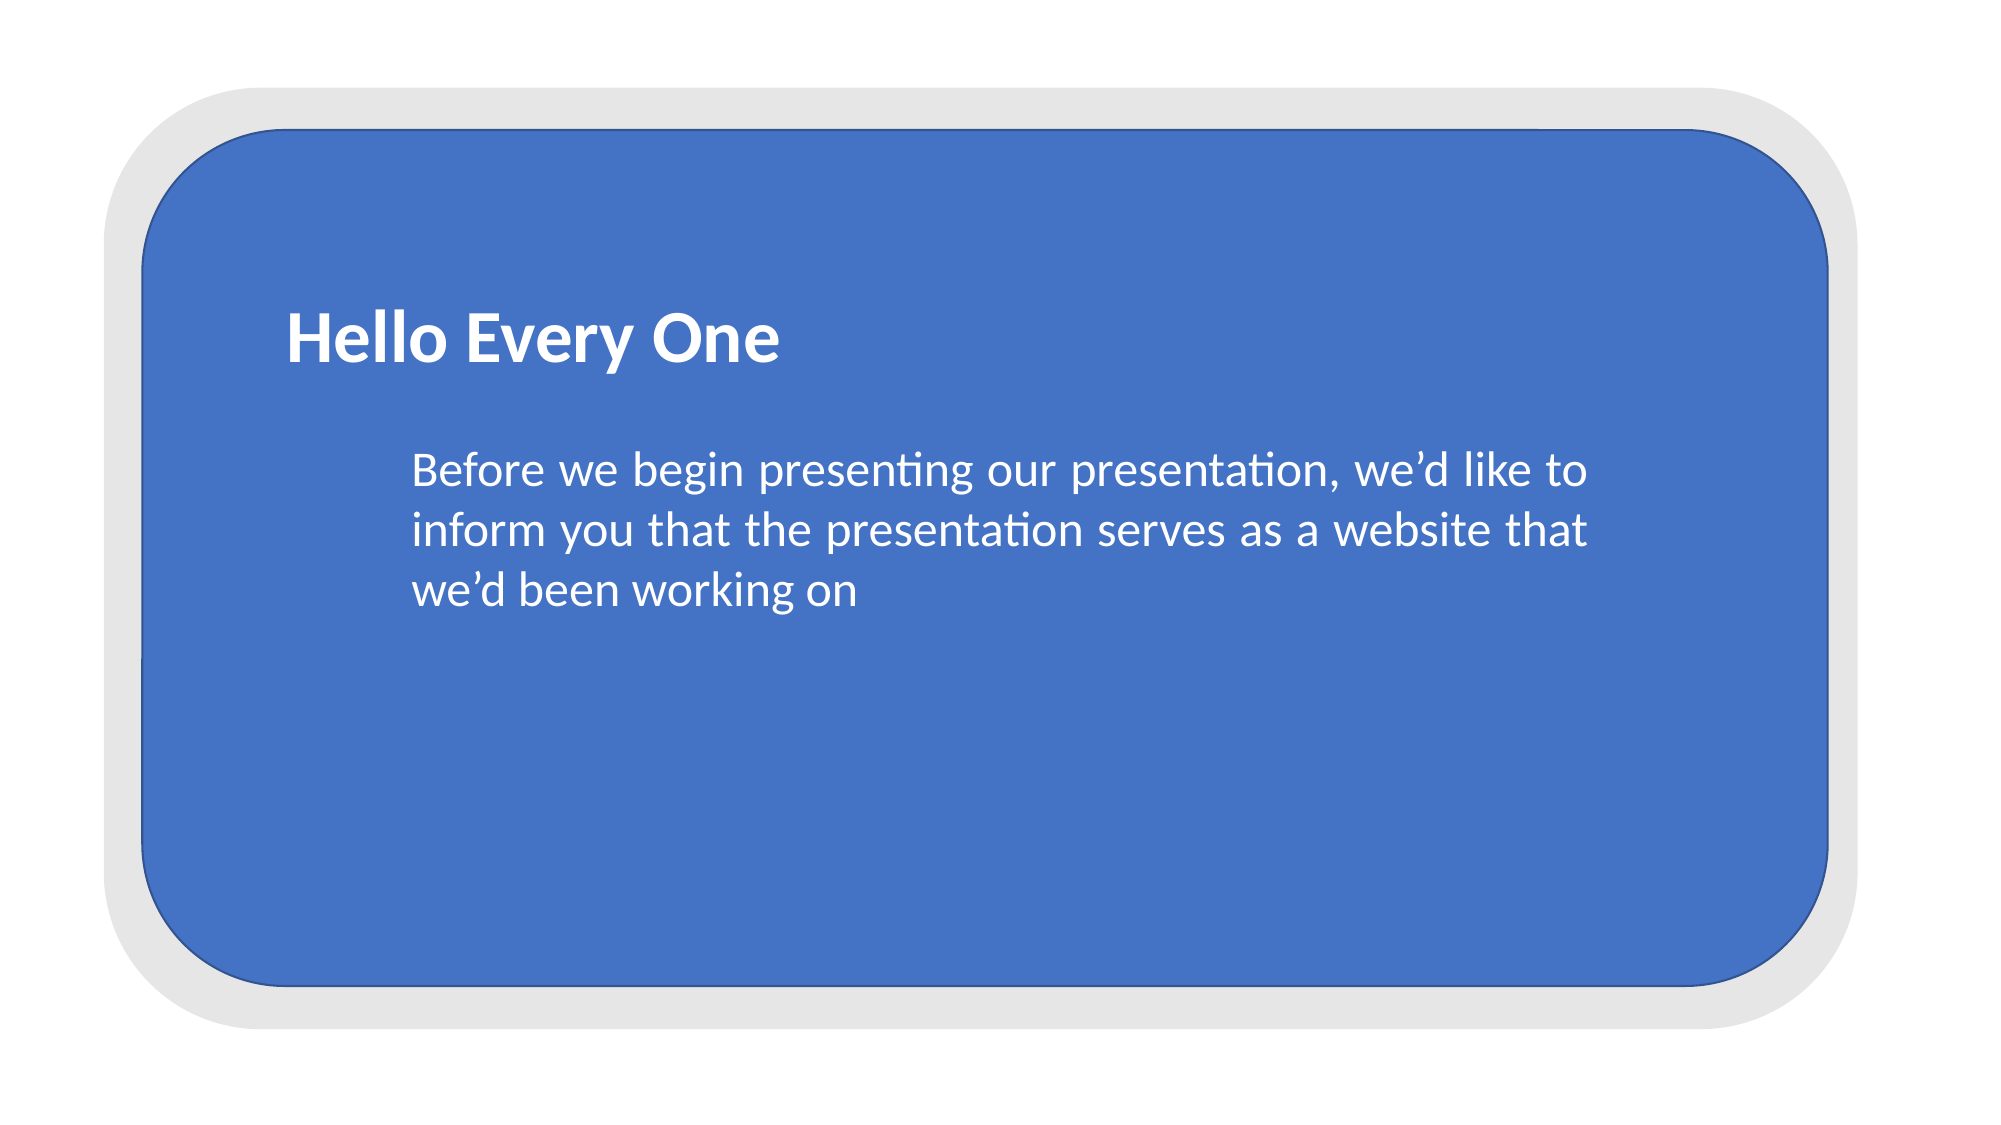

Hello Every One
Before we begin presenting our presentation, we’d like to inform you that the presentation serves as a website that we’d been working on